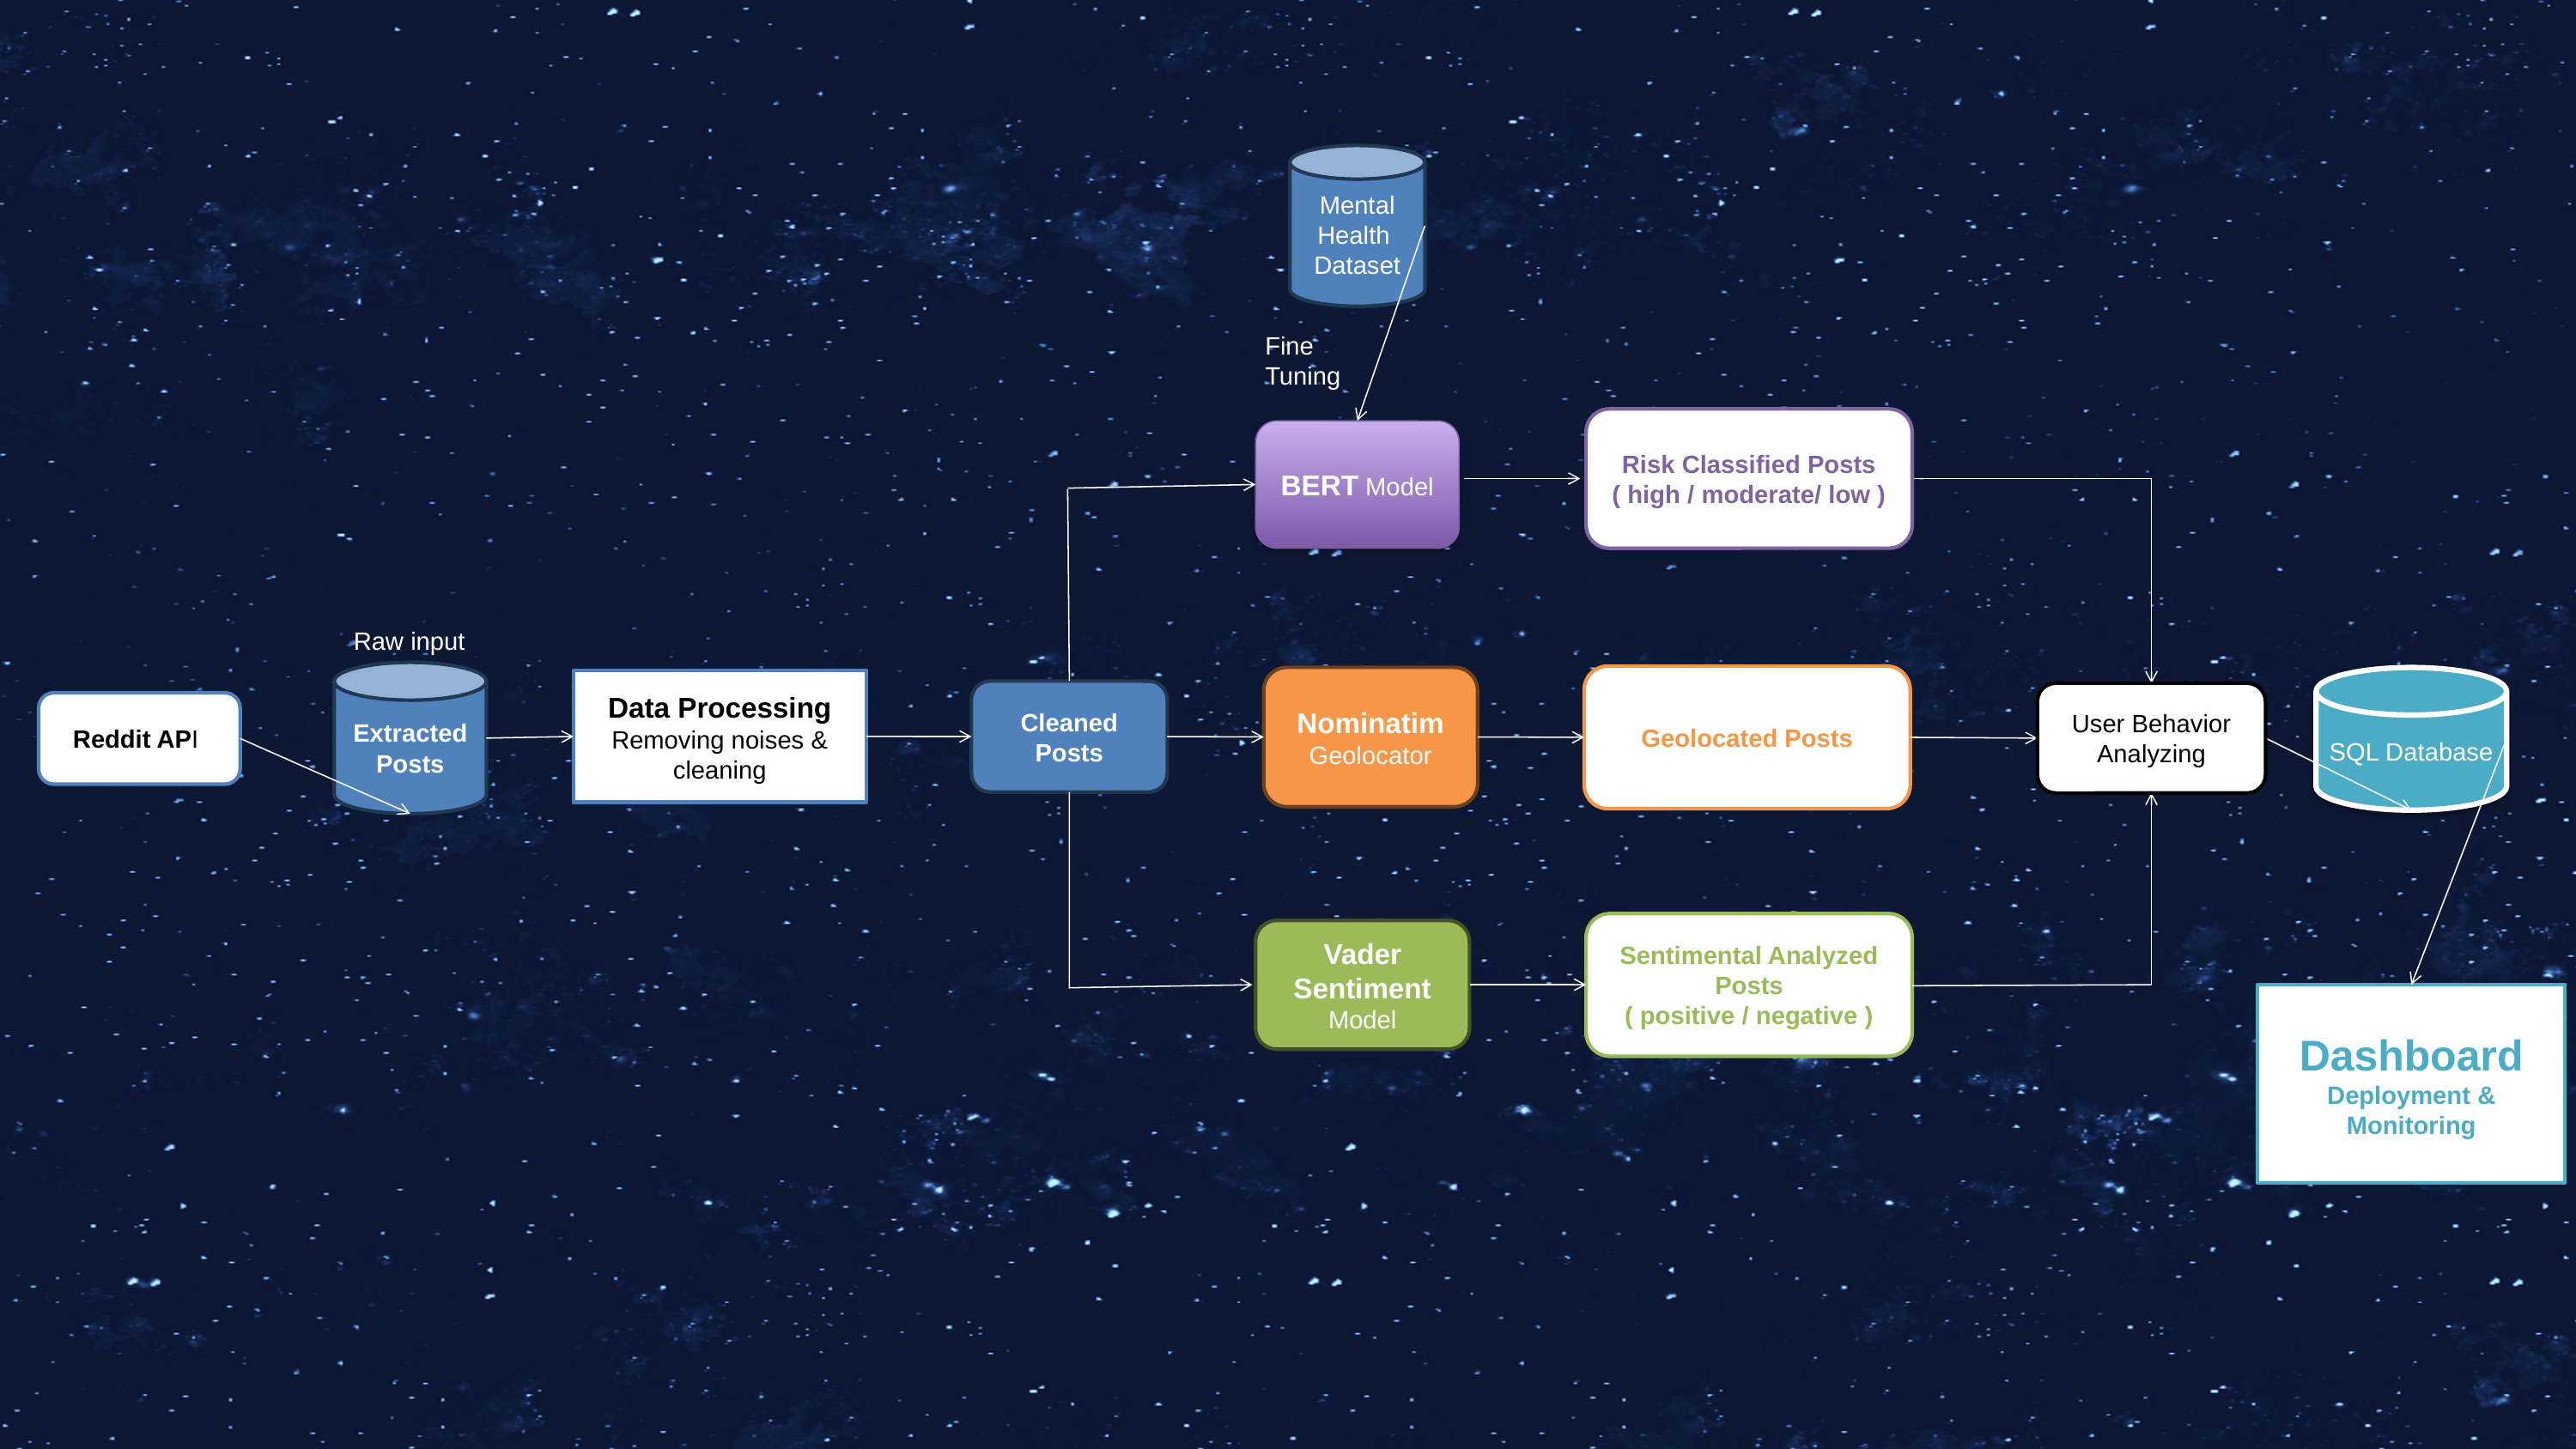

svakvblgw
Mental Health
Dataset
Fine Tuning
Risk Classified Posts
( high / moderate/ low )
BERT Model
Raw input
Extracted Posts
Geolocated Posts
Nominatim
Geolocator
SQL Database
Data Processing
Removing noises & cleaning
Cleaned Posts
User Behavior
Analyzing
Reddit API
Sentimental Analyzed Posts
( positive / negative )
Vader Sentiment
Model
Dashboard
Deployment & Monitoring